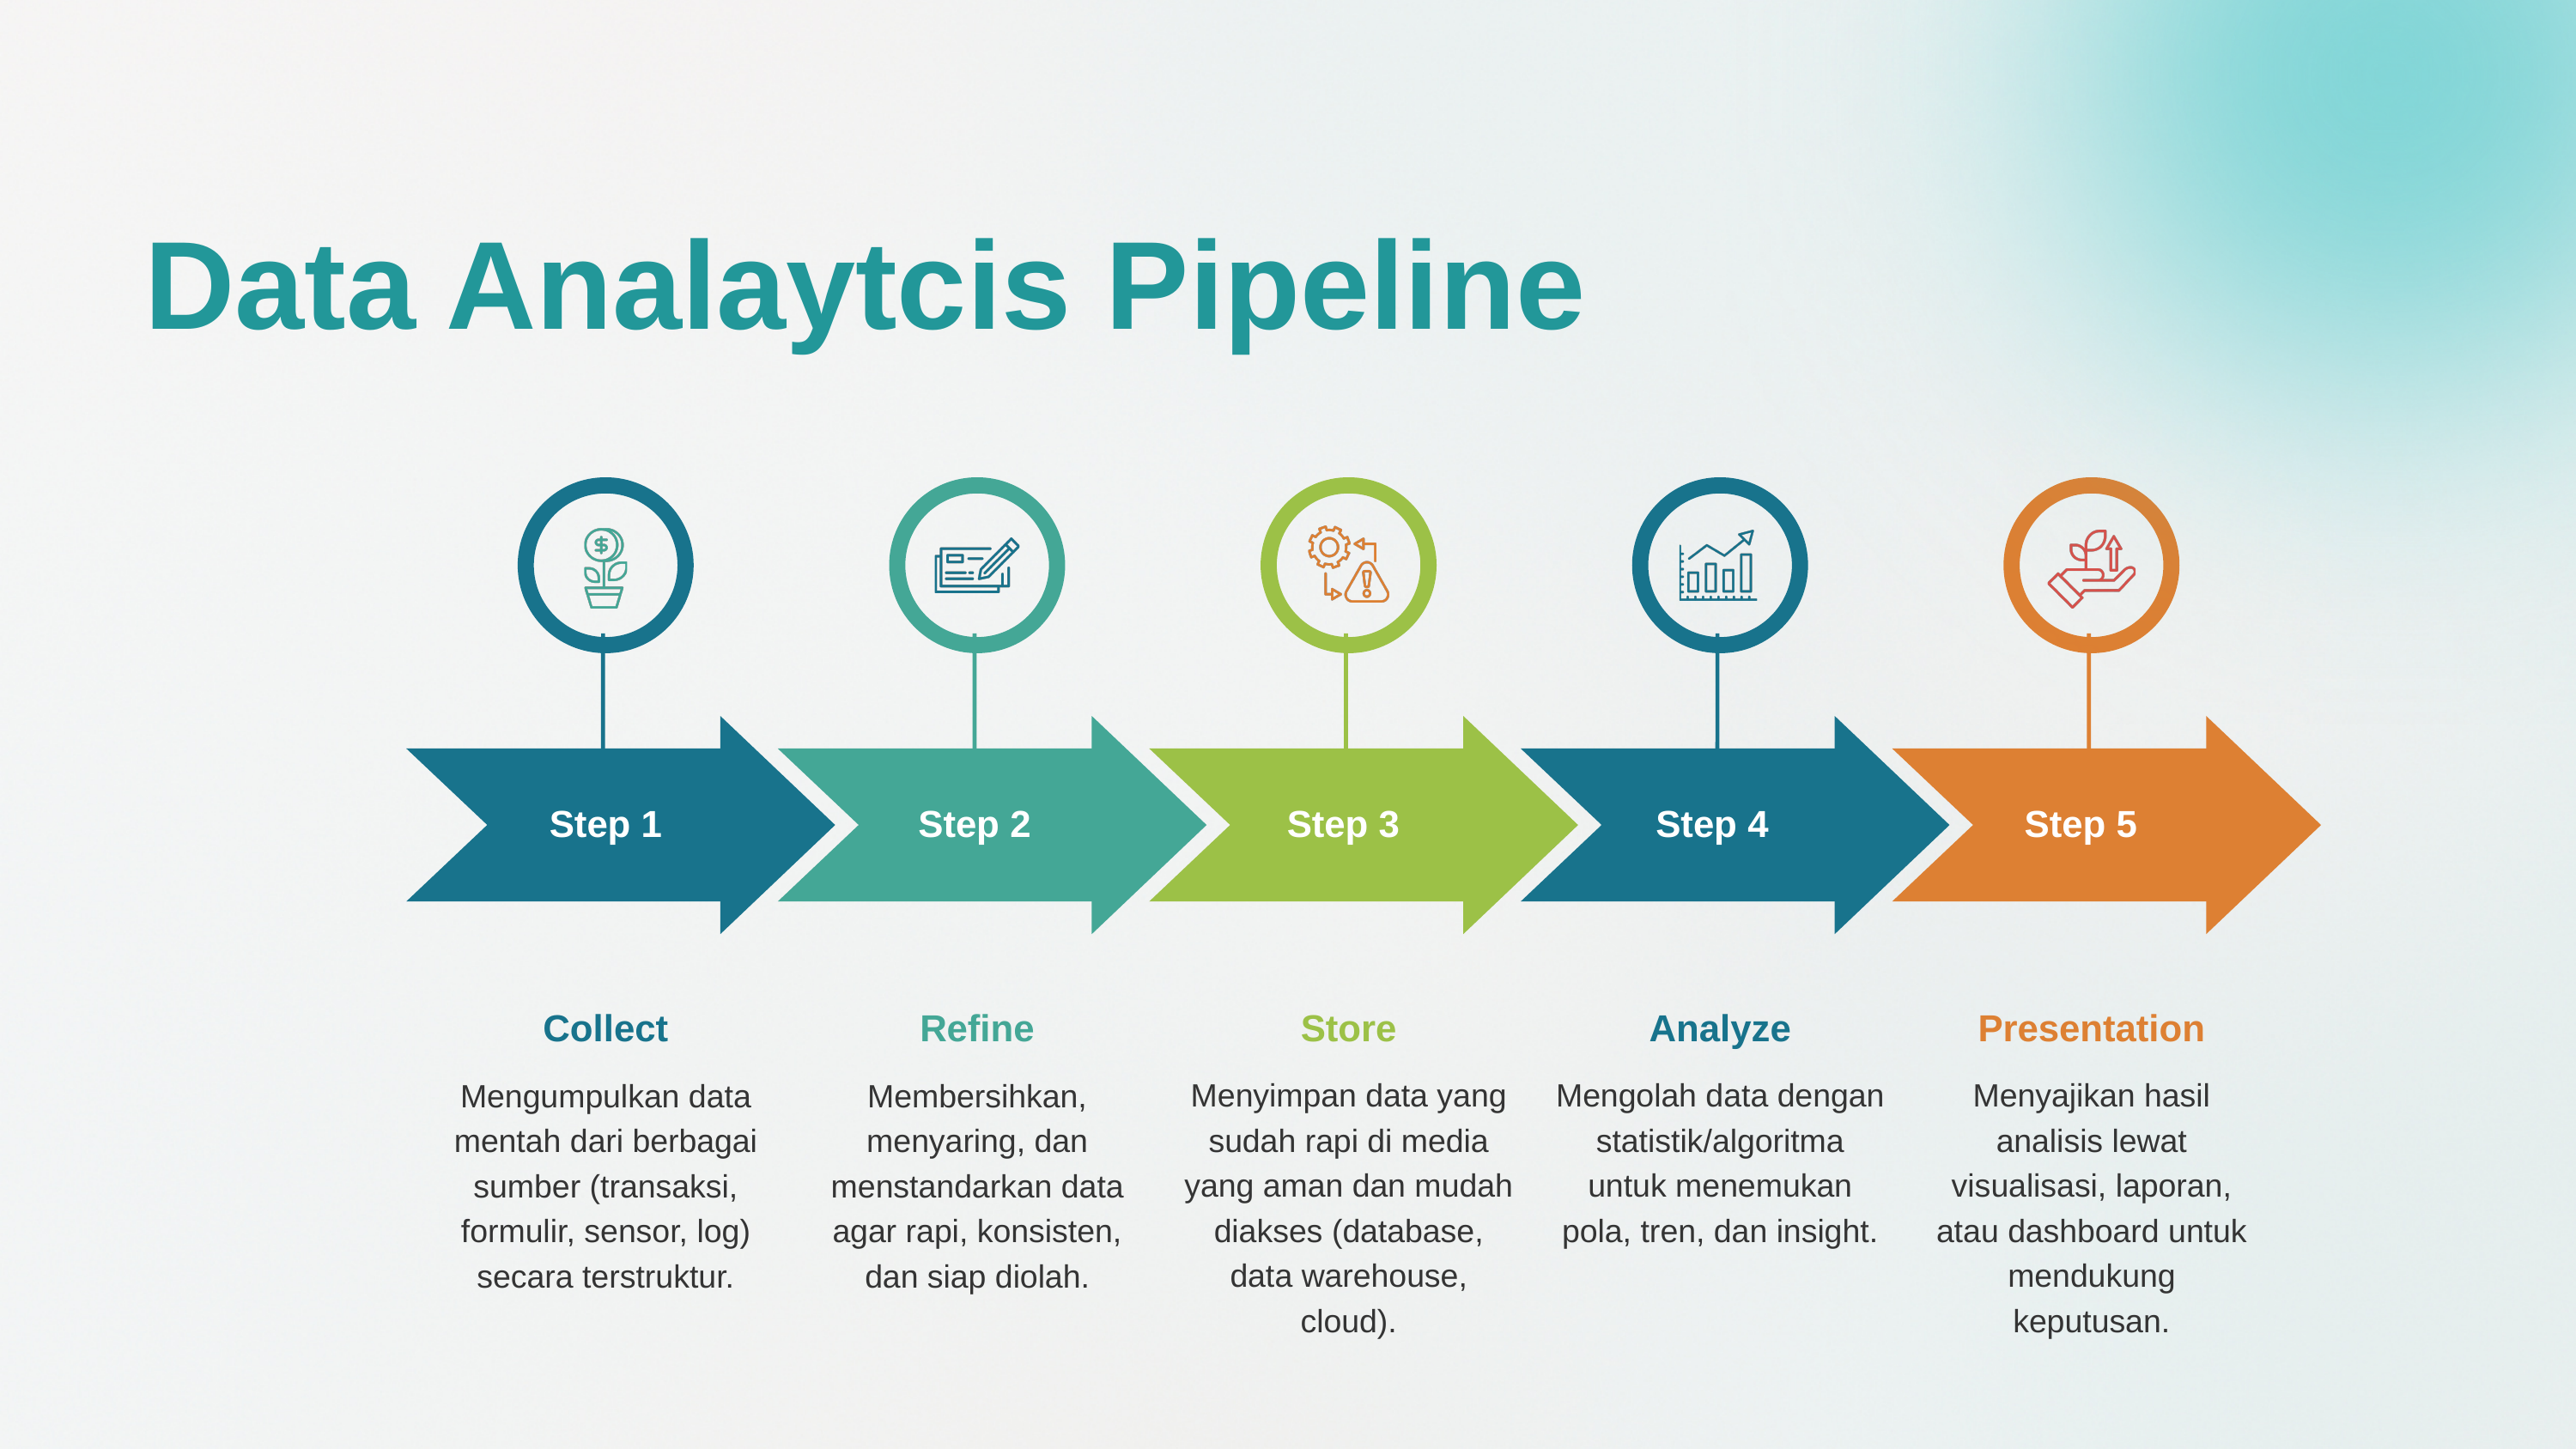

Data Analaytcis Pipeline

Step 1
Step 2
Step 3
Step 4
Step 5
Collect
Mengumpulkan data mentah dari berbagai sumber (transaksi, formulir, sensor, log) secara terstruktur.
Refine
Membersihkan, menyaring, dan menstandarkan data agar rapi, konsisten, dan siap diolah.
Store
Menyimpan data yang sudah rapi di media yang aman dan mudah diakses (database, data warehouse, cloud).
Analyze
Mengolah data dengan statistik/algoritma untuk menemukan pola, tren, dan insight.
Presentation
Menyajikan hasil analisis lewat visualisasi, laporan, atau dashboard untuk mendukung keputusan.